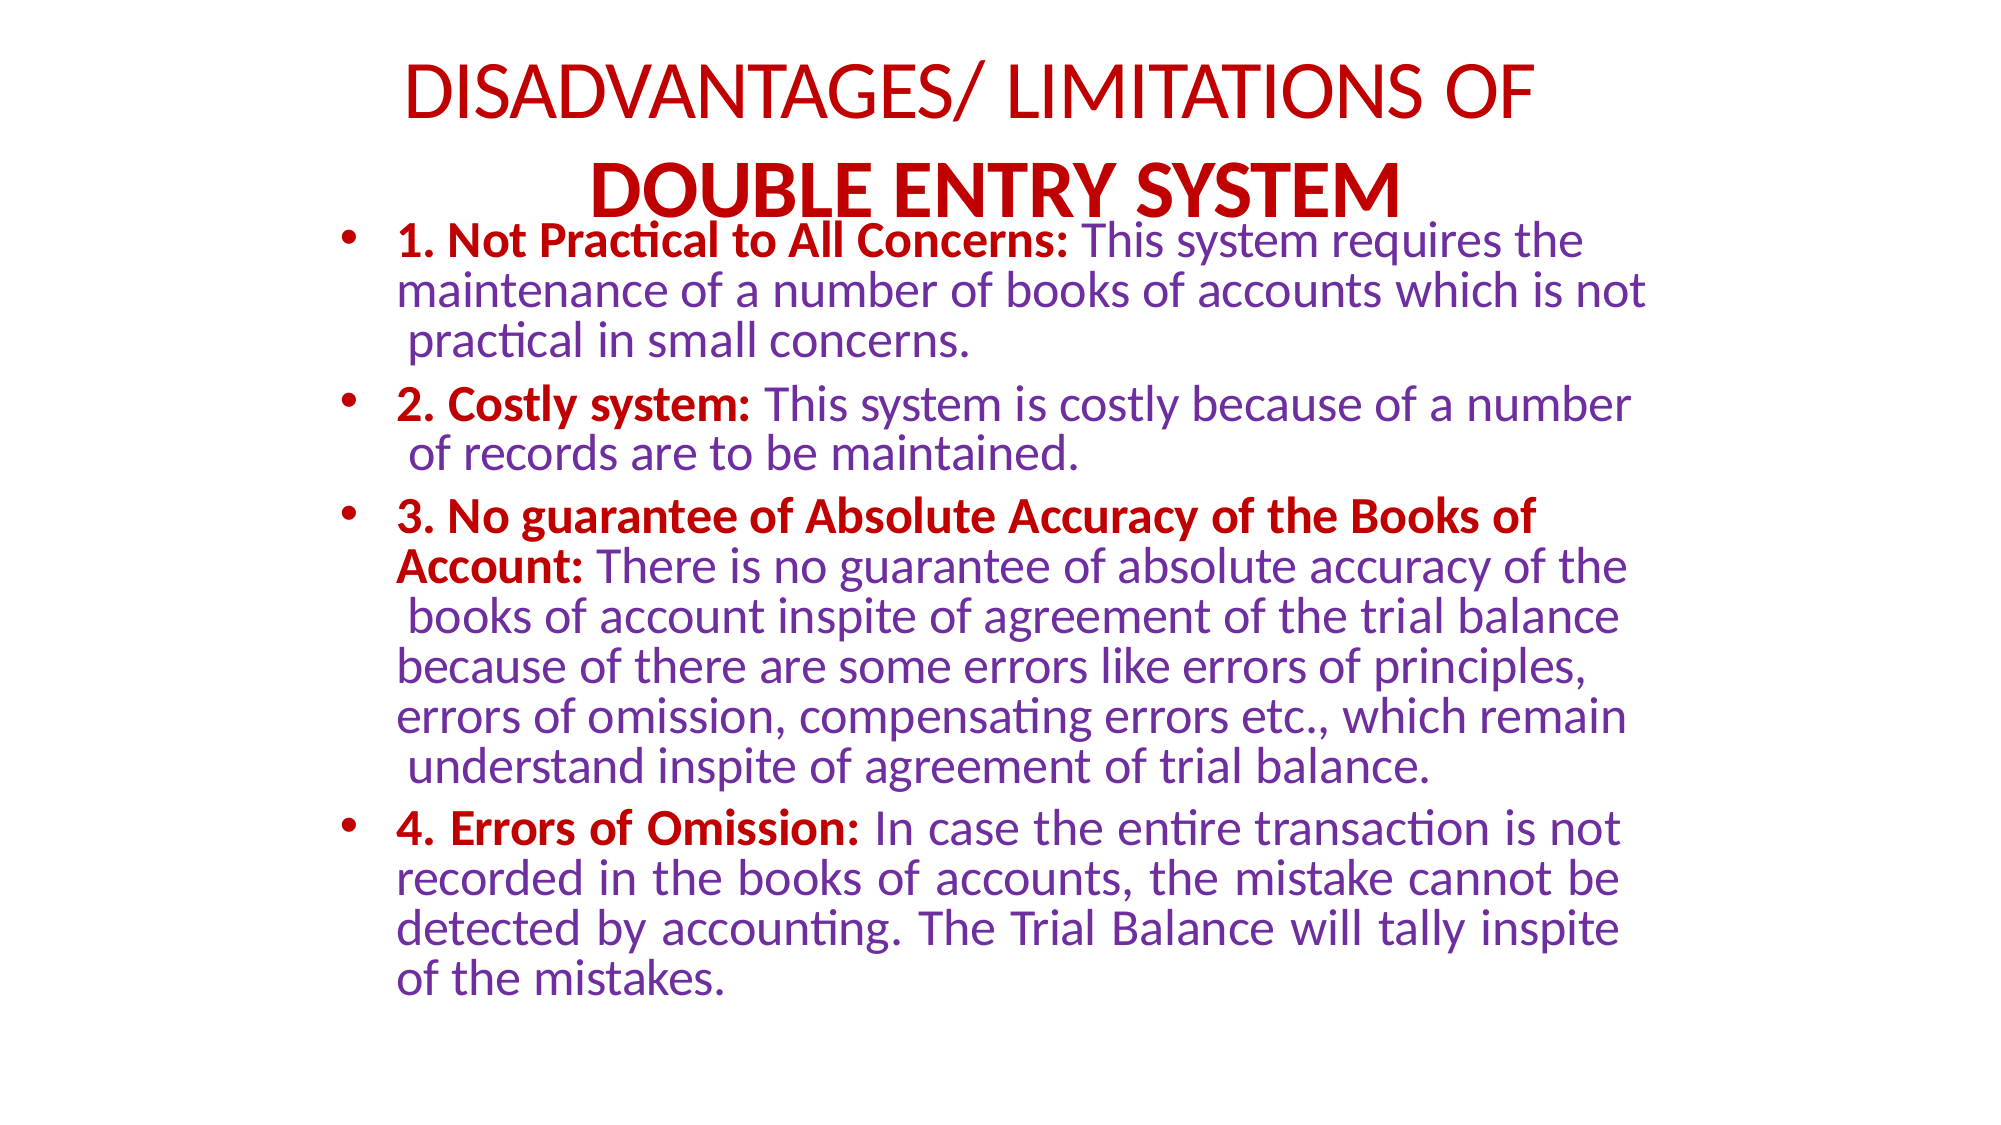

# DISADVANTAGES/ LIMITATIONS OF
DOUBLE ENTRY SYSTEM
1. Not Practical to All Concerns: This system requires the  maintenance of a number of books of accounts which is not  practical in small concerns.
2. Costly system: This system is costly because of a number  of records are to be maintained.
3. No guarantee of Absolute Accuracy of the Books of  Account: There is no guarantee of absolute accuracy of the  books of account inspite of agreement of the trial balance  because of there are some errors like errors of principles,  errors of omission, compensating errors etc., which remain  understand inspite of agreement of trial balance.
4. Errors of Omission: In case the entire transaction is not  recorded in the books of accounts, the mistake cannot be  detected by accounting. The Trial Balance will tally inspite  of the mistakes.